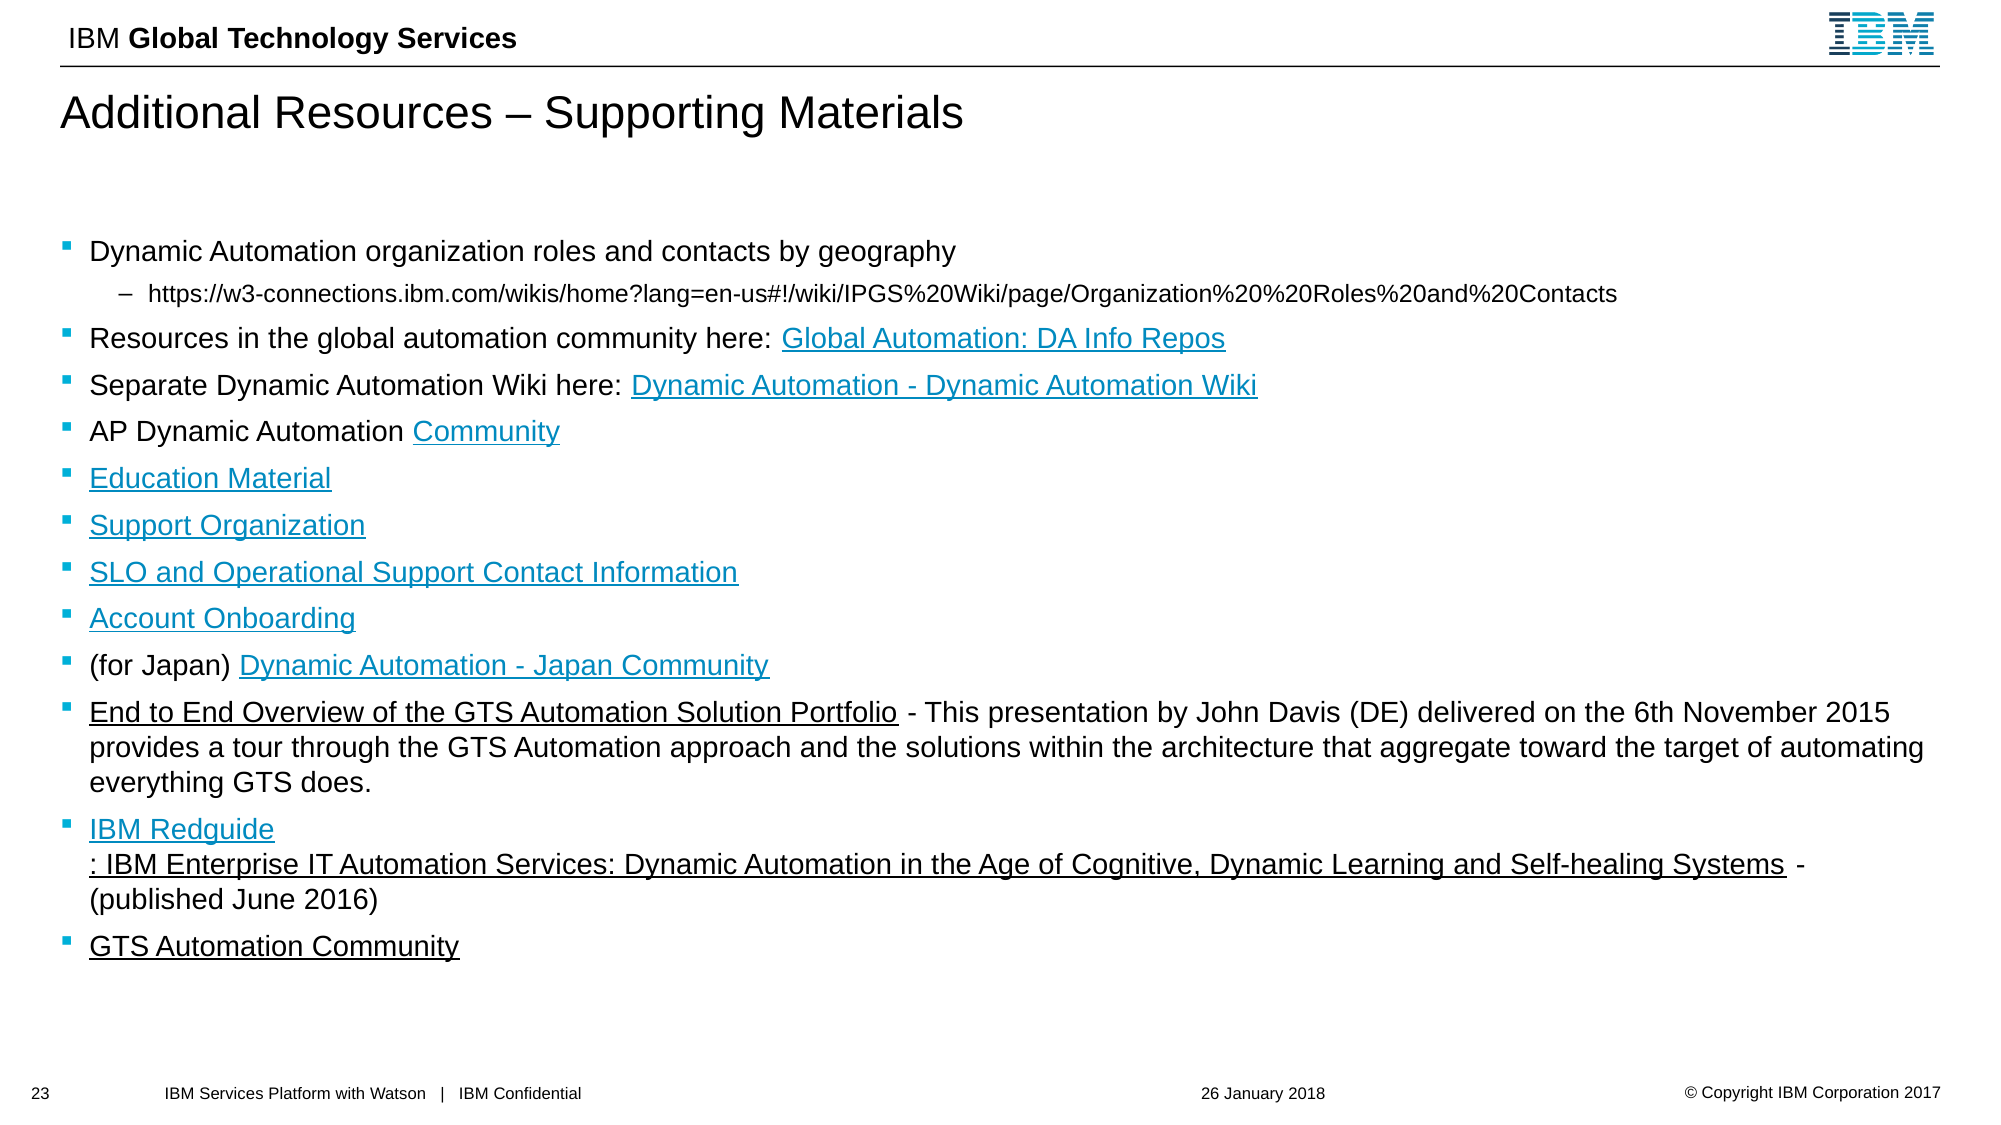

# Additional Resources – Supporting Materials
Dynamic Automation organization roles and contacts by geography
https://w3-connections.ibm.com/wikis/home?lang=en-us#!/wiki/IPGS%20Wiki/page/Organization%20%20Roles%20and%20Contacts
Resources in the global automation community here: Global Automation: DA Info Repos
Separate Dynamic Automation Wiki here: Dynamic Automation - Dynamic Automation Wiki
AP Dynamic Automation Community
Education Material
Support Organization
SLO and Operational Support Contact Information
Account Onboarding
(for Japan) Dynamic Automation - Japan Community
End to End Overview of the GTS Automation Solution Portfolio - This presentation by John Davis (DE) delivered on the 6th November 2015 provides a tour through the GTS Automation approach and the solutions within the architecture that aggregate toward the target of automating everything GTS does.
IBM Redguide: IBM Enterprise IT Automation Services: Dynamic Automation in the Age of Cognitive, Dynamic Learning and Self-healing Systems - (published June 2016)
GTS Automation Community
23
IBM Services Platform with Watson   |   IBM Confidential
26 January 2018